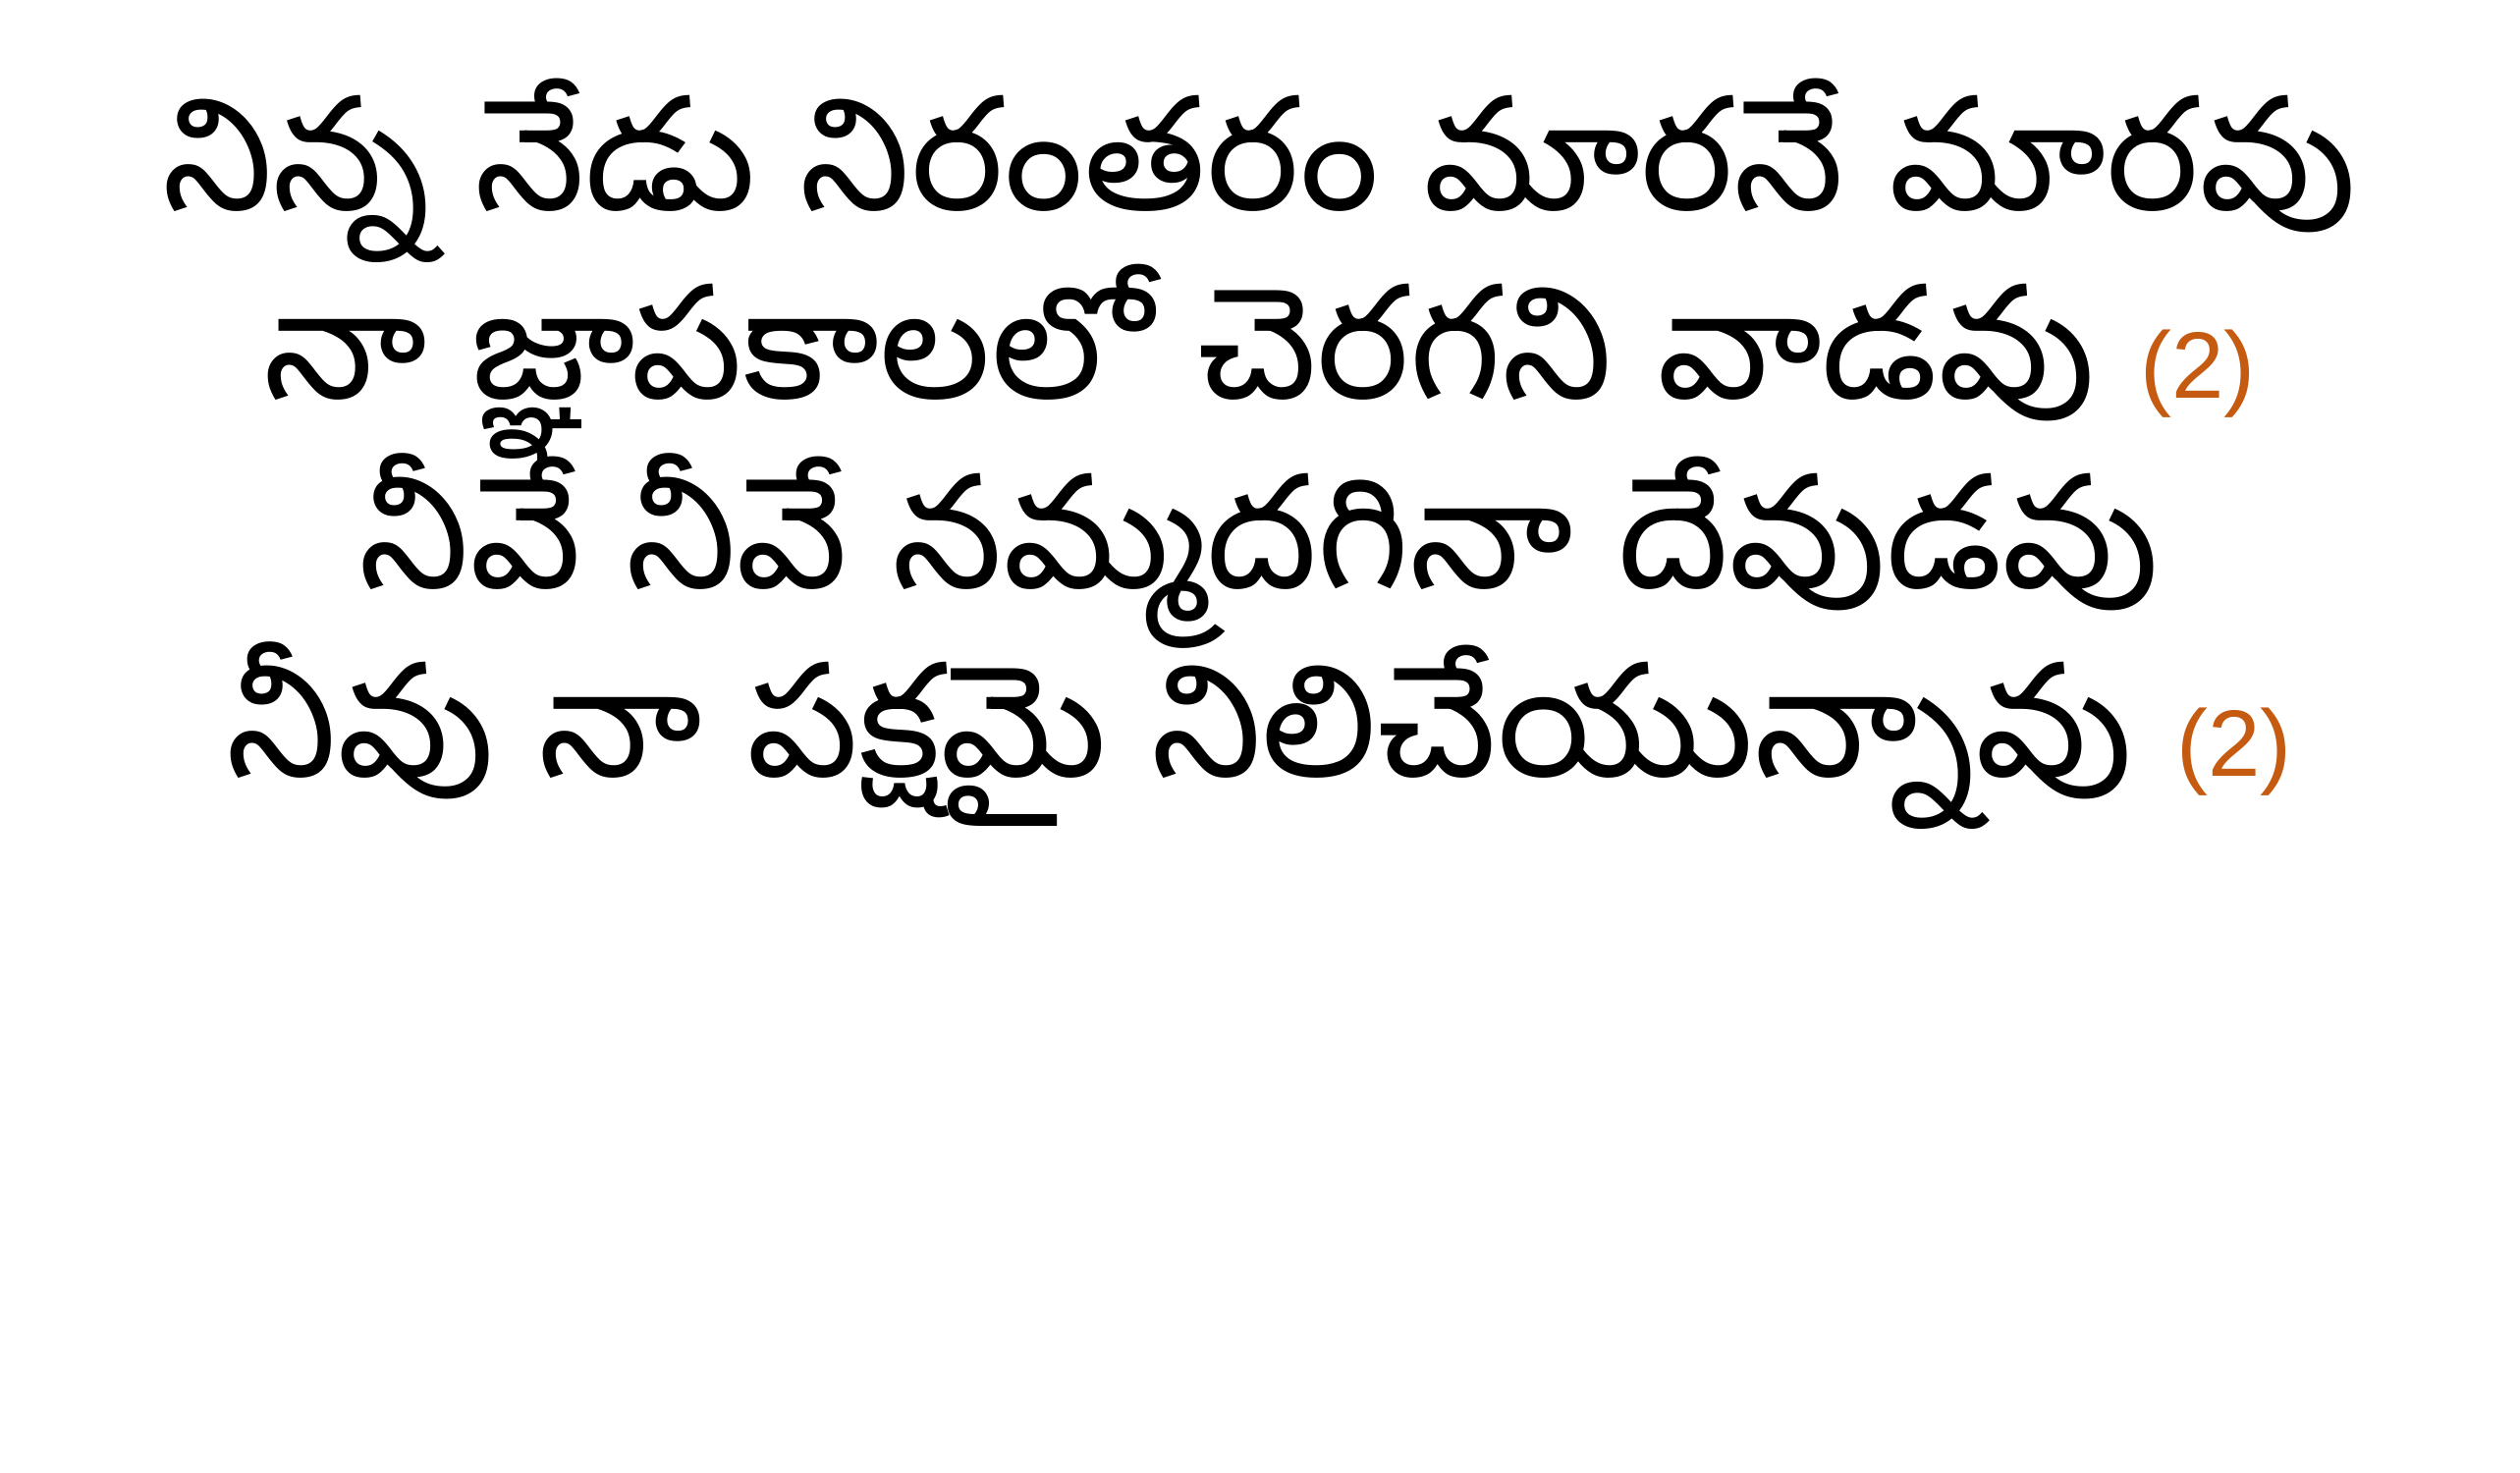

నిన్న నేడు నిరంతరం మారనే మారవు
నా జ్ఞాపకాలలో చెరగని వాడవు (2)
నీవే నీవే నమ్మదగినా దేవుడవు
నీవు నా పక్షమై నిలిచేయున్నావు (2)